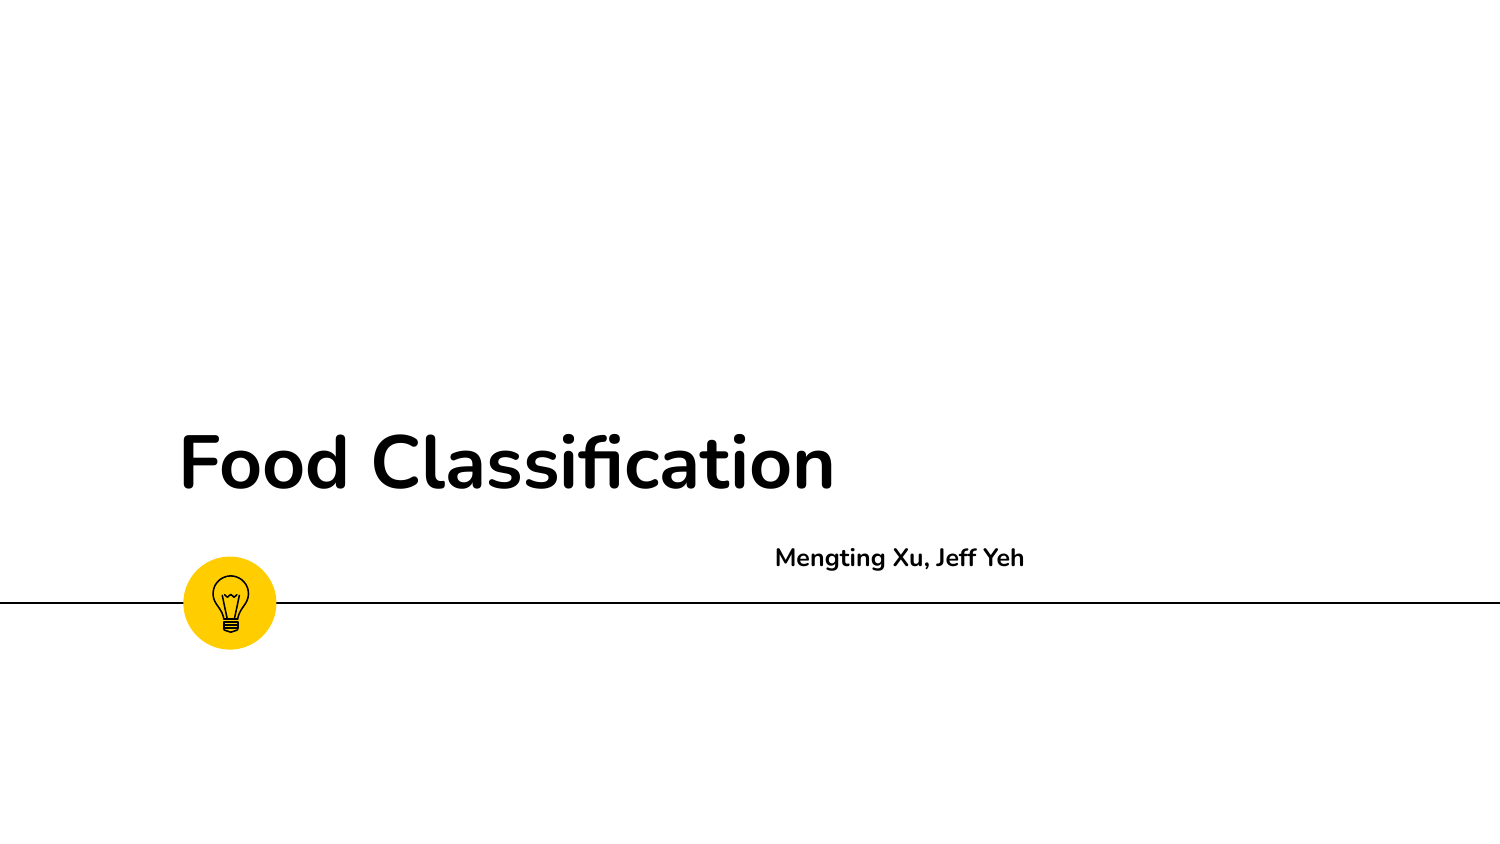

# Food Classification
Mengting Xu, Jeff Yeh